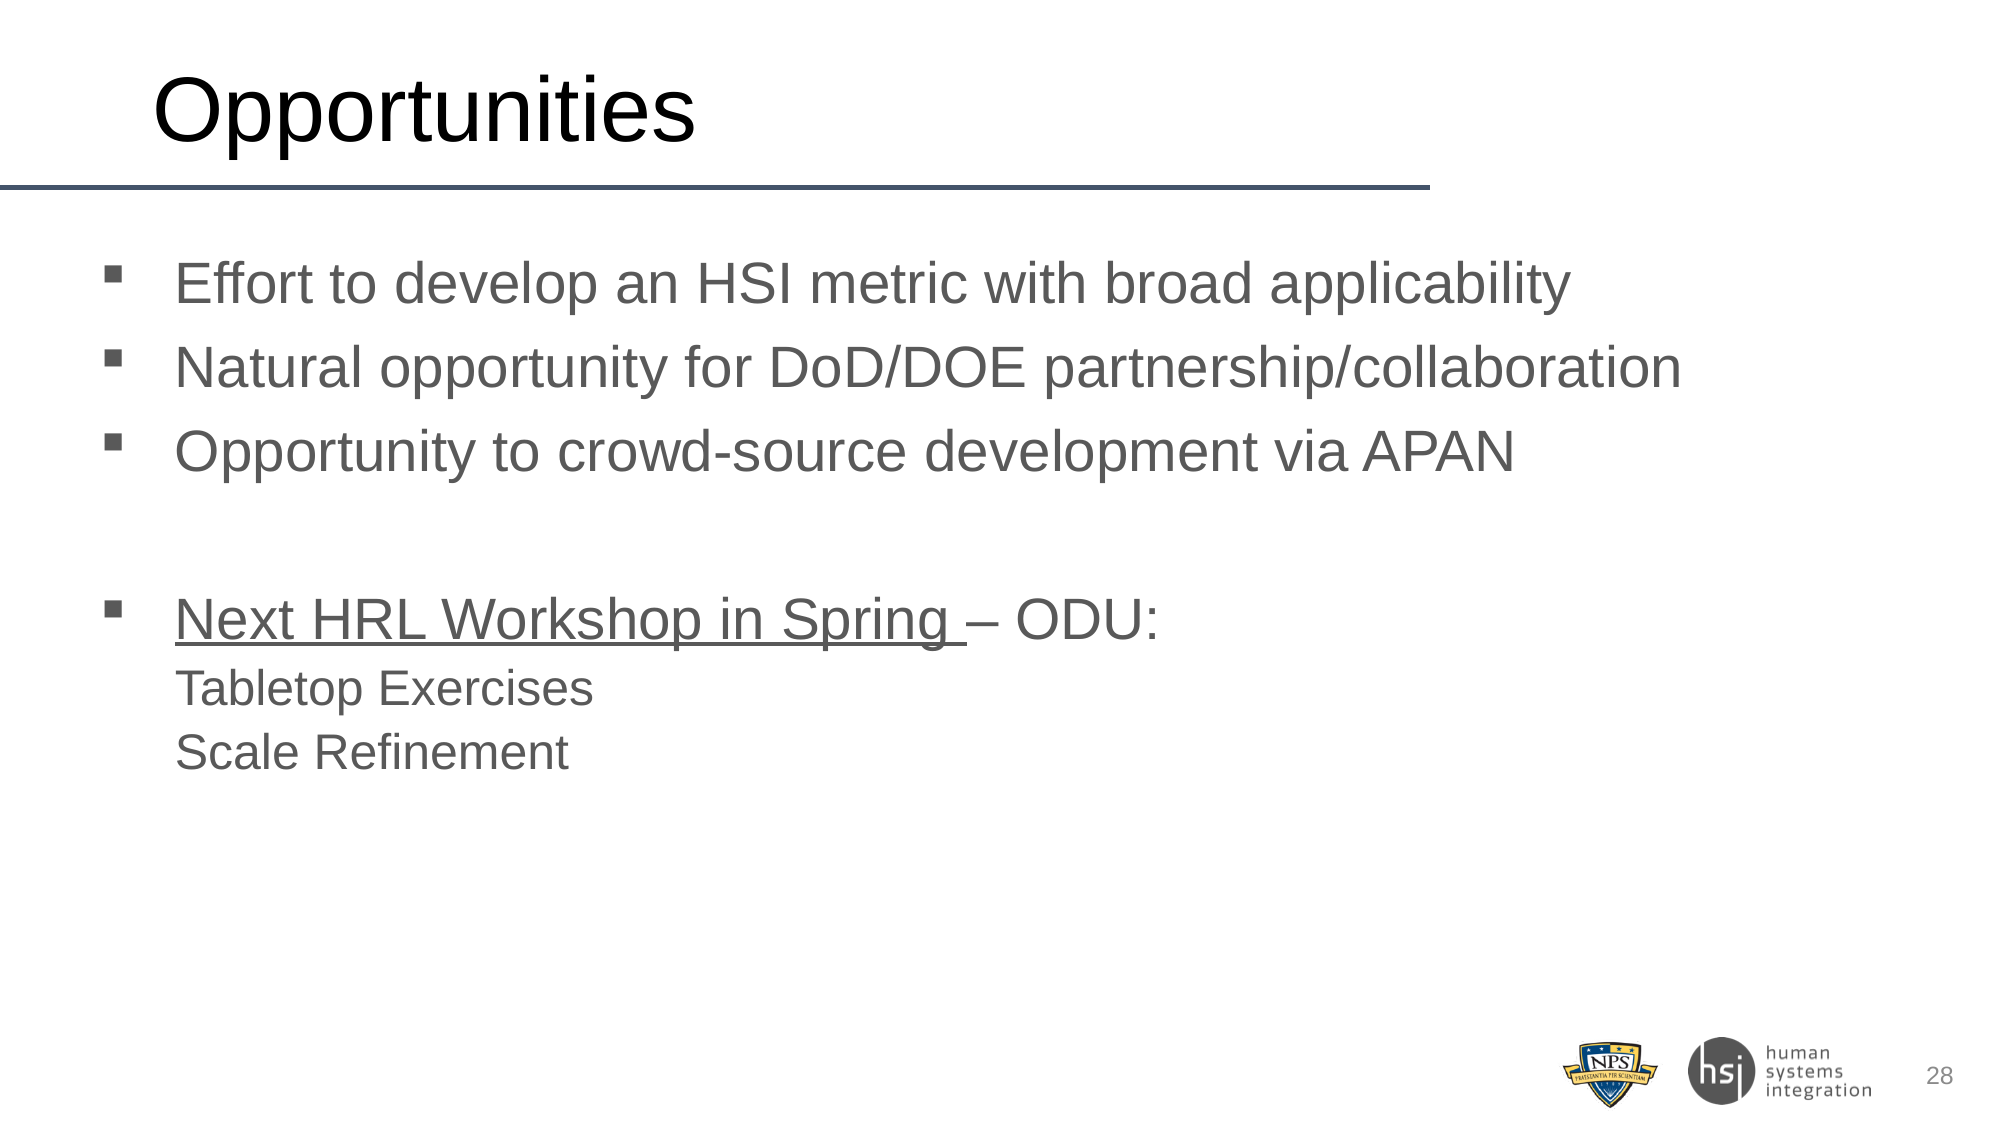

# Opportunities
Effort to develop an HSI metric with broad applicability
Natural opportunity for DoD/DOE partnership/collaboration
Opportunity to crowd-source development via APAN

Next HRL Workshop in Spring – ODU:
Tabletop Exercises
Scale Refinement
28